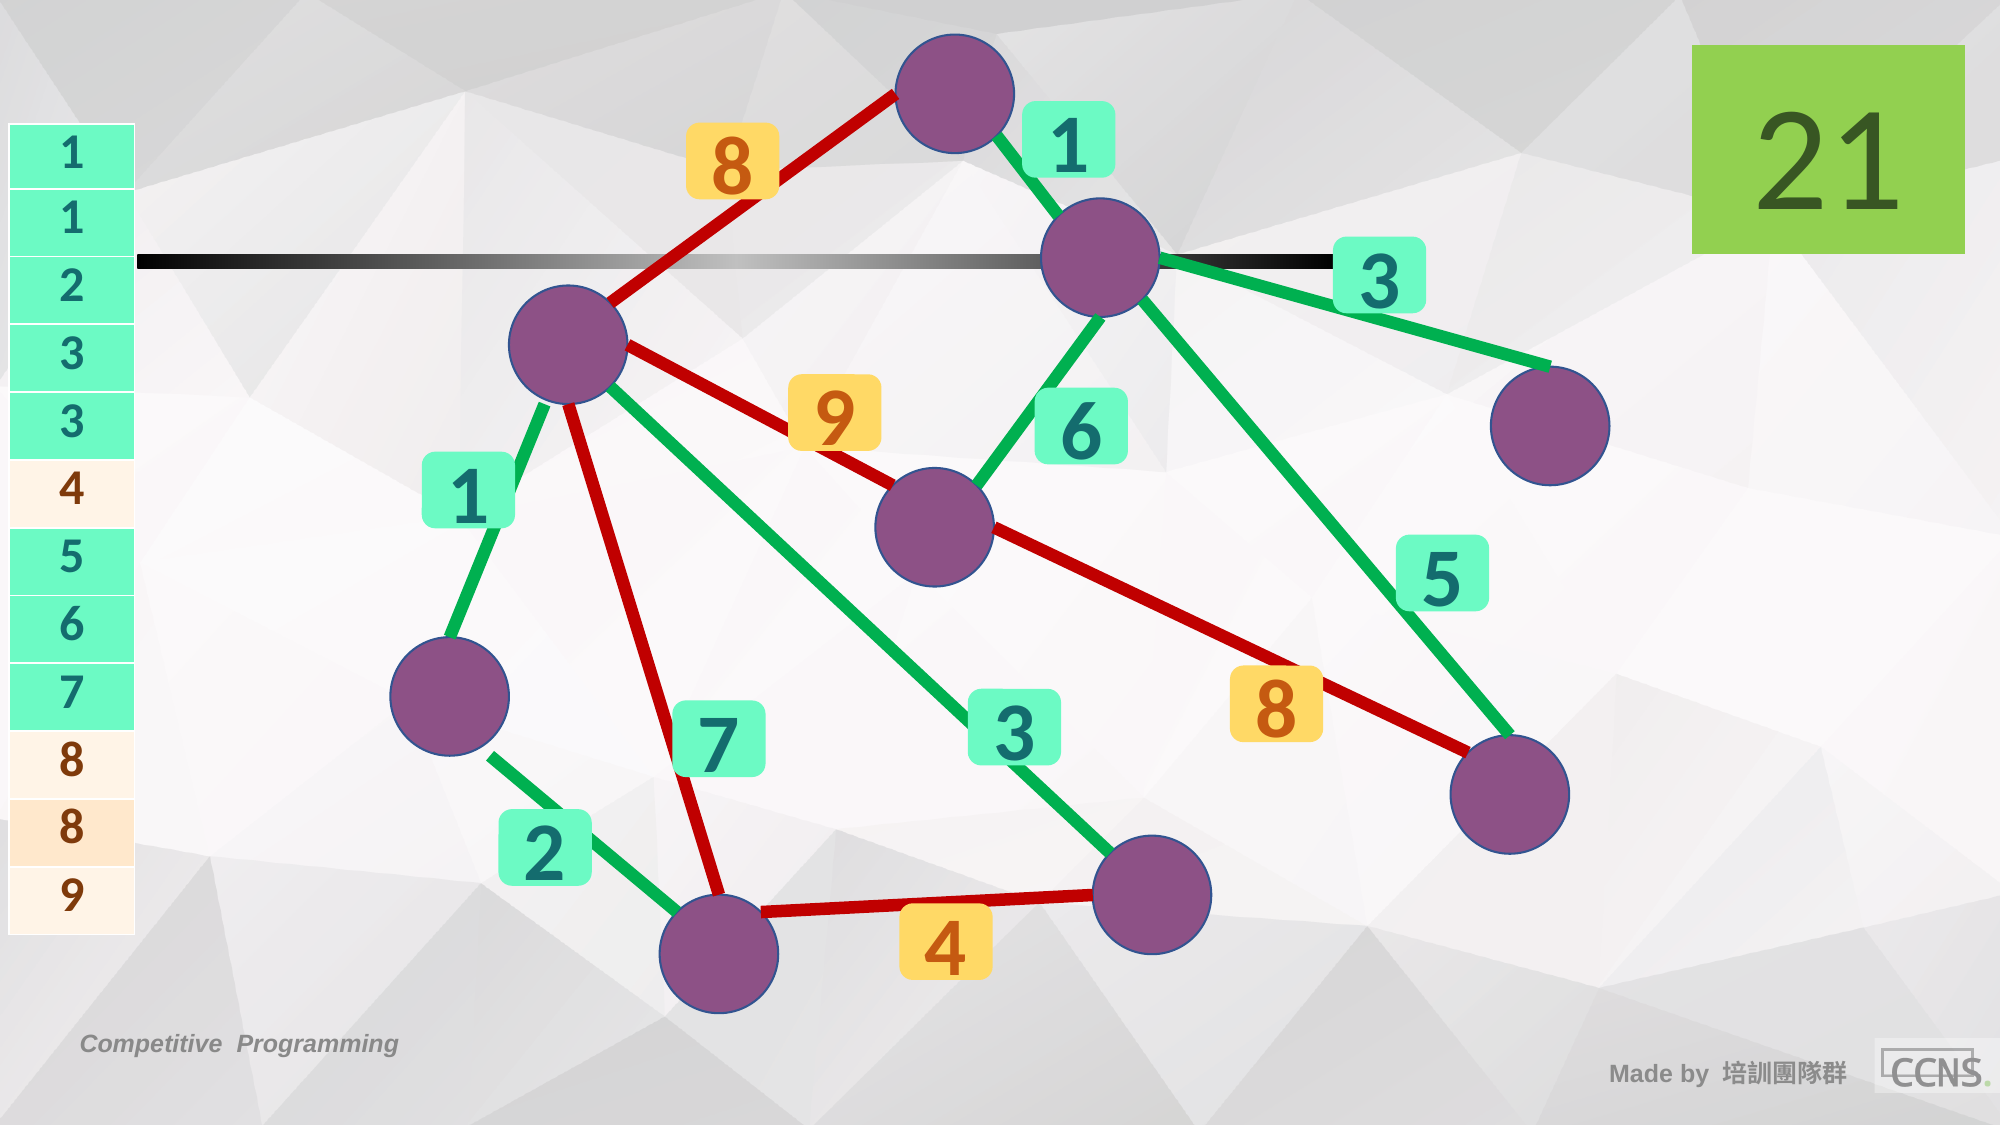

21
#
1
| 1 |
| --- |
| 1 |
| 2 |
| 3 |
| 3 |
| 4 |
| 5 |
| 6 |
| 7 |
| 8 |
| 8 |
| 9 |
8

3

9
6
1

5

8
3
7

2

4